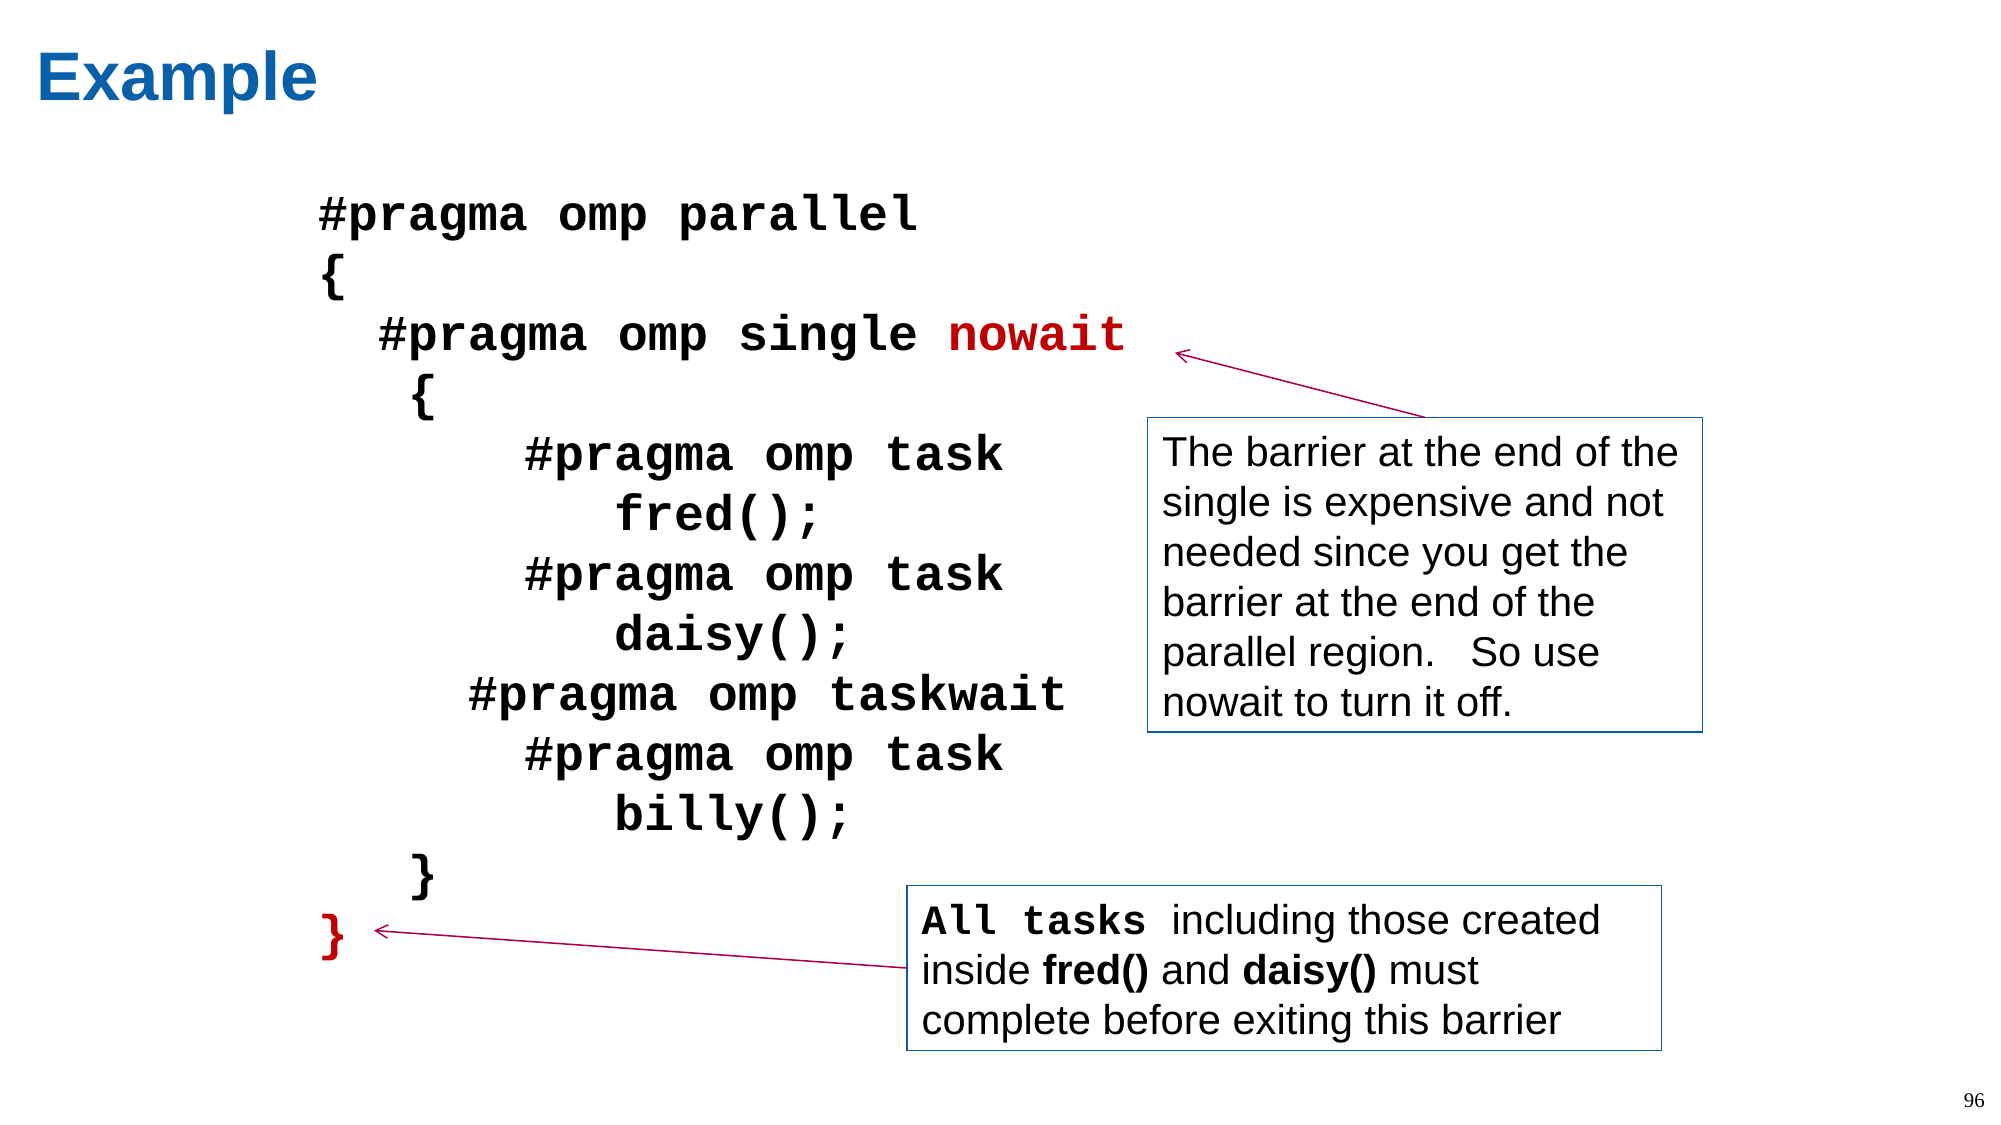

# Example
#pragma omp parallel
{
  #pragma omp single nowait
   {
		#pragma omp task
 		   fred();
		#pragma omp task
  	   daisy();
     #pragma omp taskwait
		#pragma omp task
		   billy();
   }
}
The barrier at the end of the single is expensive and not needed since you get the barrier at the end of the parallel region.   So use nowait to turn it off.
All tasks including those created inside fred() and daisy() must complete before exiting this barrier
96
96